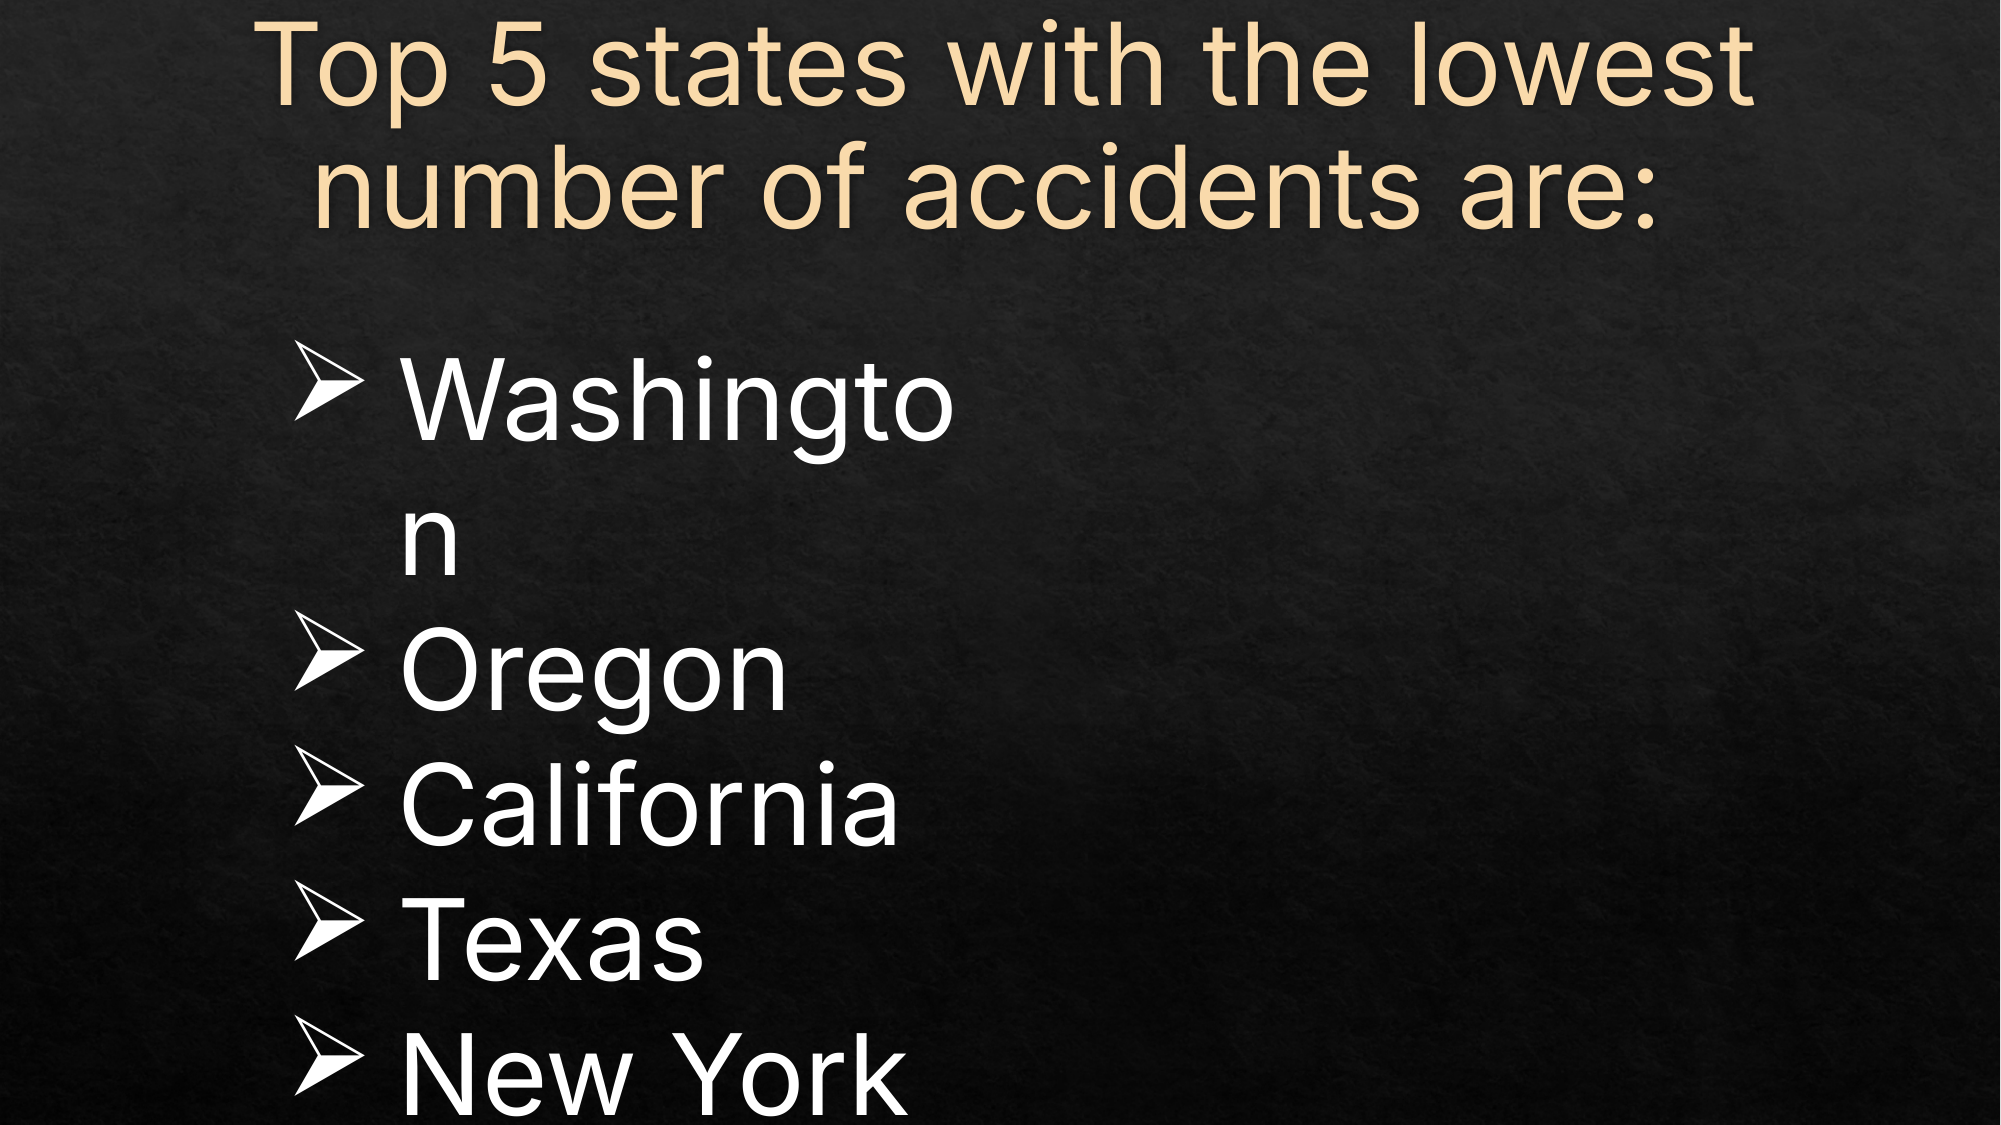

# Top 5 states with the lowest number of accidents are:
Washington
Oregon
California
Texas
New York